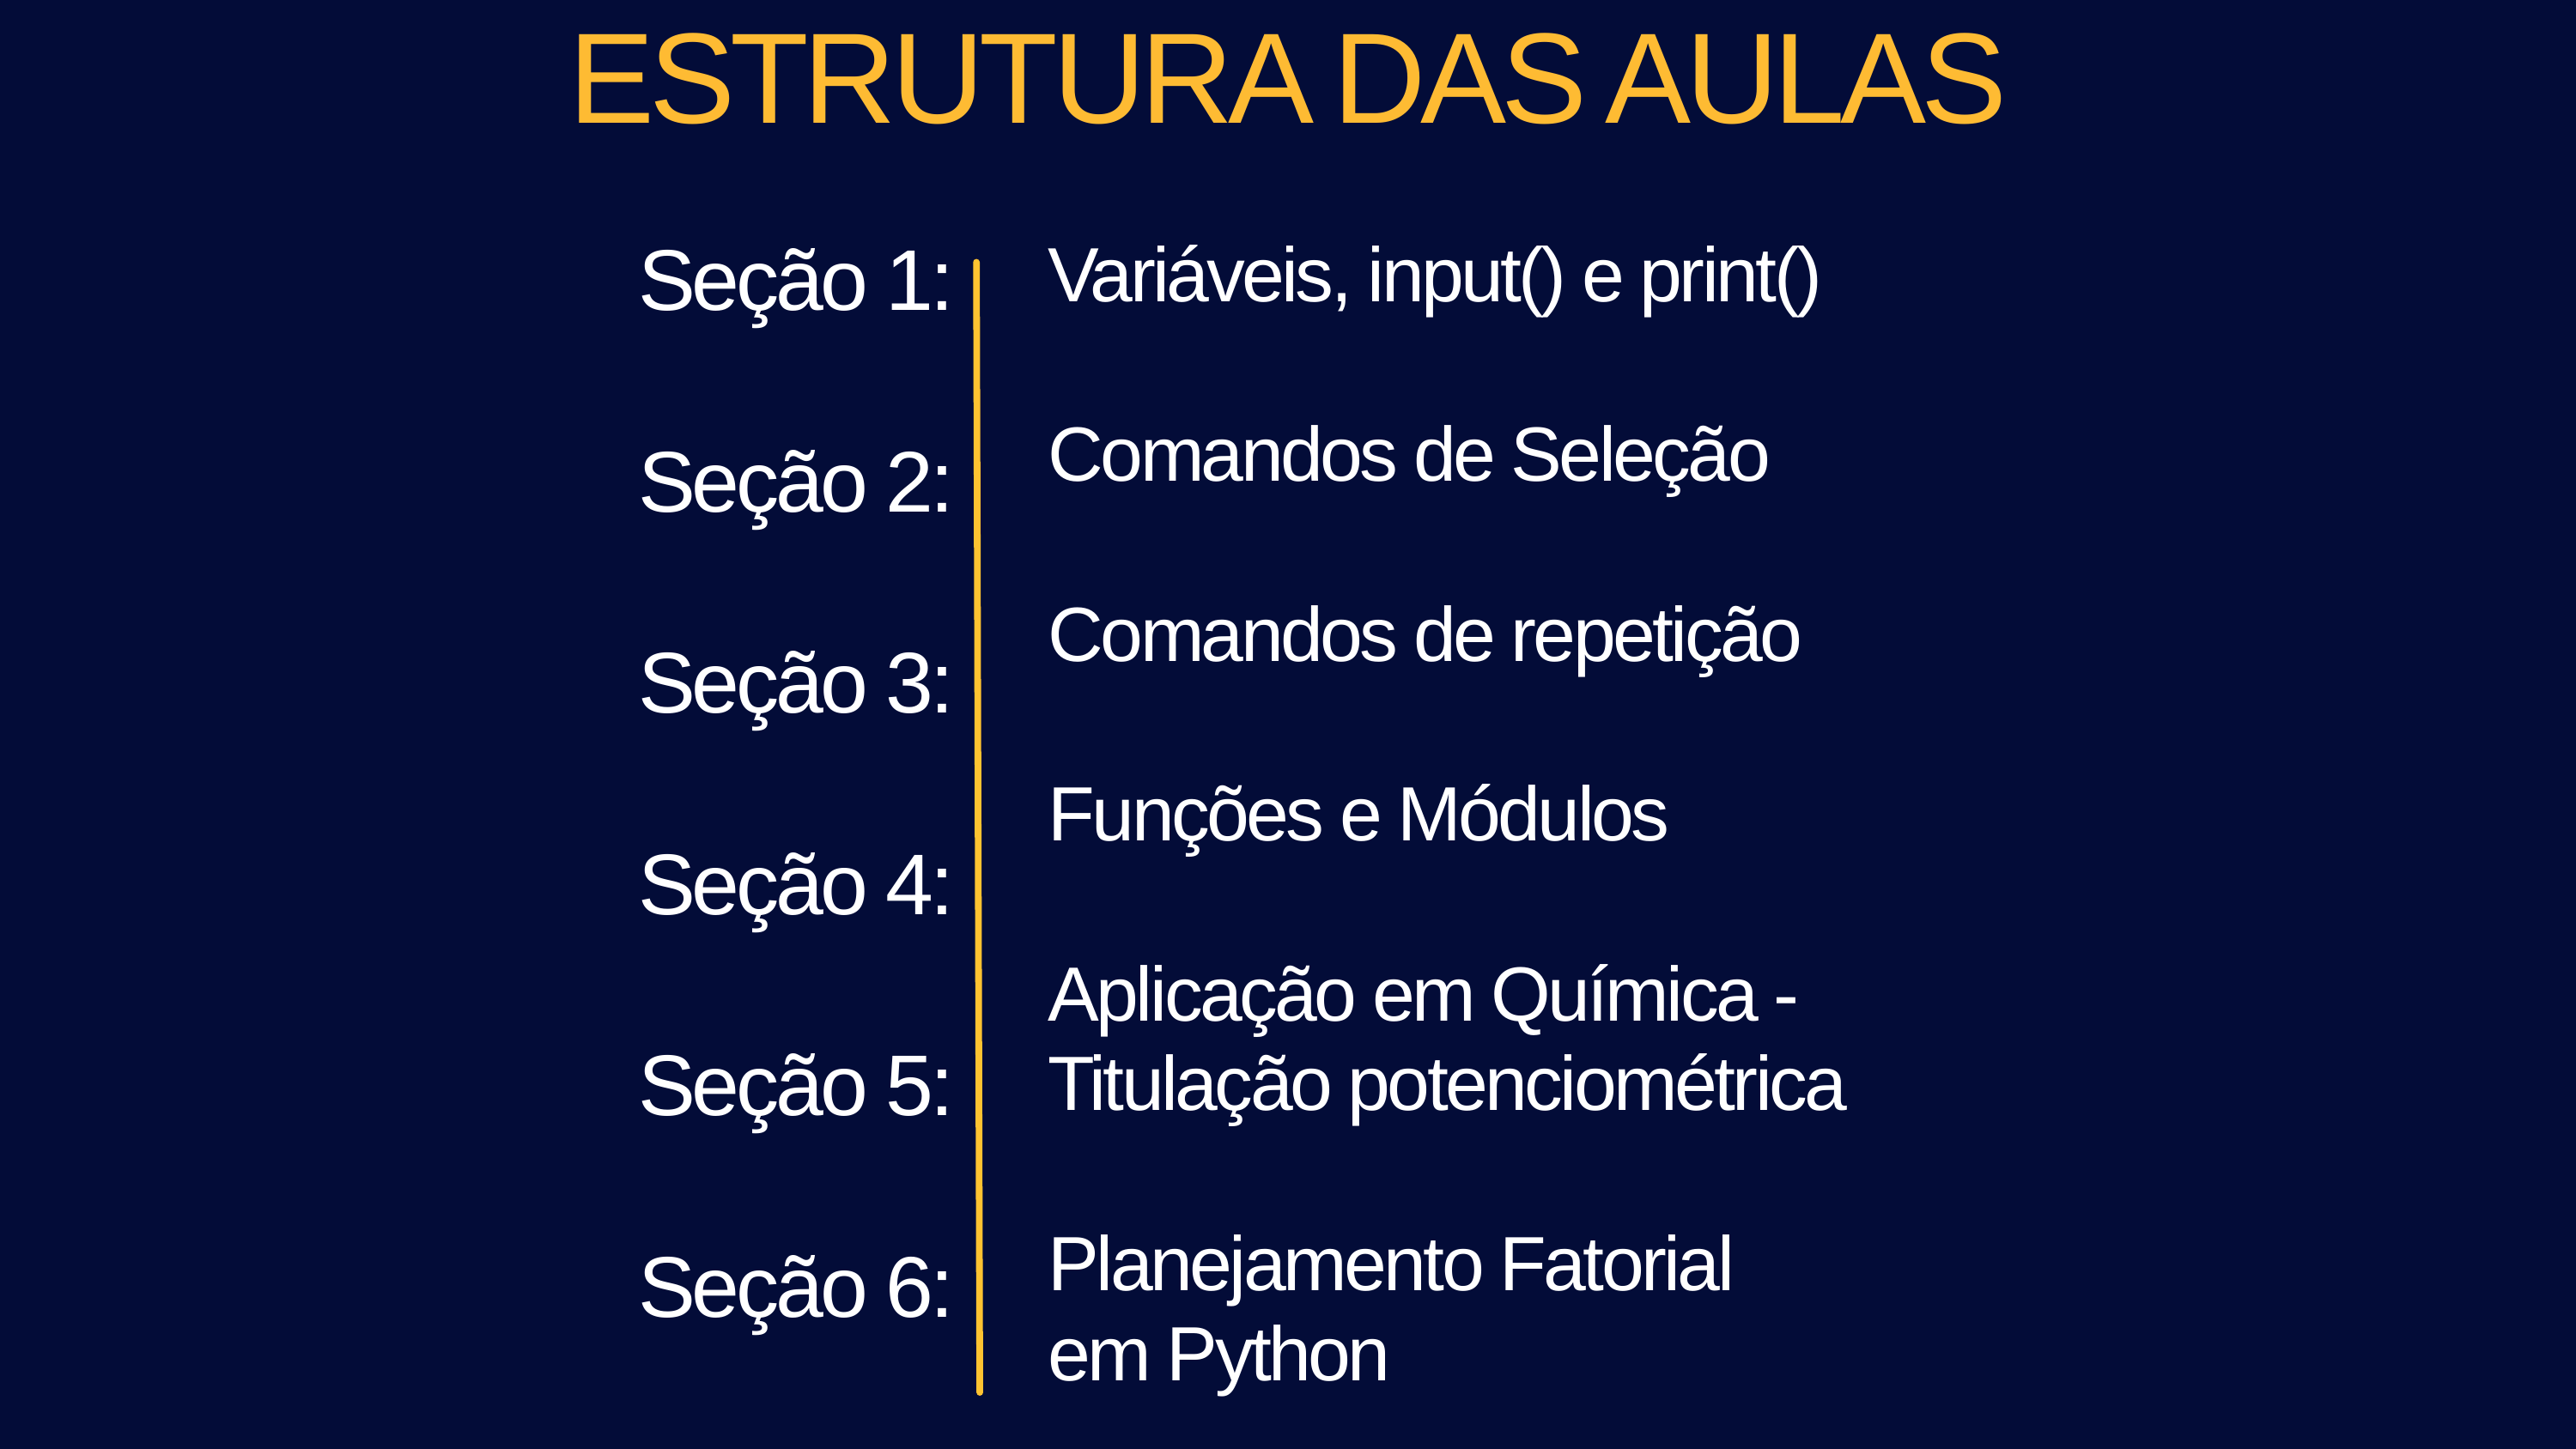

ESTRUTURA DAS AULAS

Seção 1:

Seção 2:

Seção 3:

Seção 4:

Seção 5:

Seção 6:

Variáveis, input() e print()

Comandos de Seleção

Comandos de repetição

Funções e Módulos

Aplicação em Química -
Titulação potenciométrica

Planejamento Fatorial
em Python